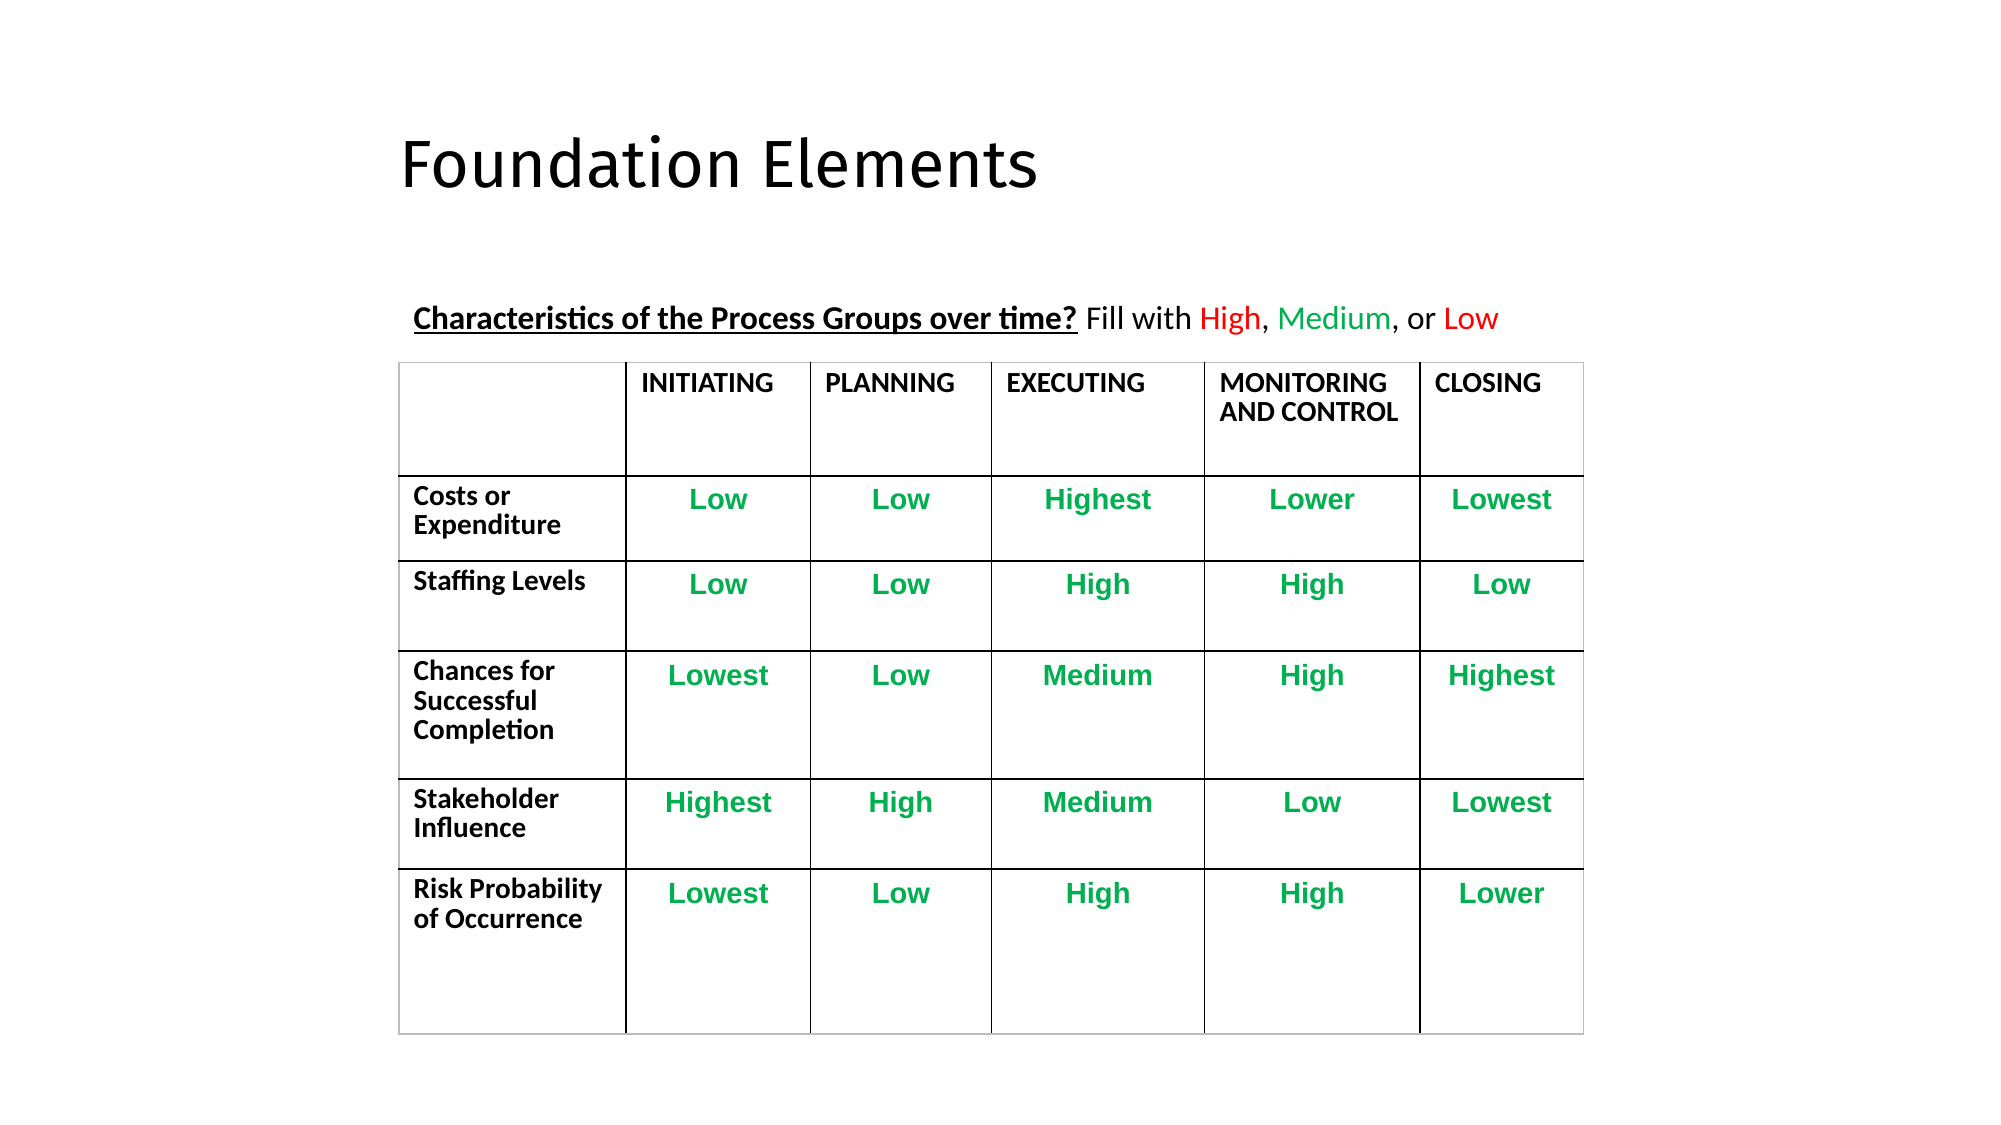

# Foundation Elements
Characteristics of the Process Groups over time? Fill with High, Medium, or Low

|  | INITIATING | PLANNING | EXECUTING | MONITORING AND CONTROL | CLOSING |
| --- | --- | --- | --- | --- | --- |
| Costs or Expenditure | Low | Low | Highest | Lower | Lowest |
| Staffing Levels | Low | Low | High | High | Low |
| Chances for Successful Completion | Lowest | Low | Medium | High | Highest |
| Stakeholder Influence | Highest | High | Medium | Low | Lowest |
| Risk Probability of Occurrence | Lowest | Low | High | High | Lower |
The PMI Registered Education Provider logo is a registered mark of the Project Management Institute, Inc.